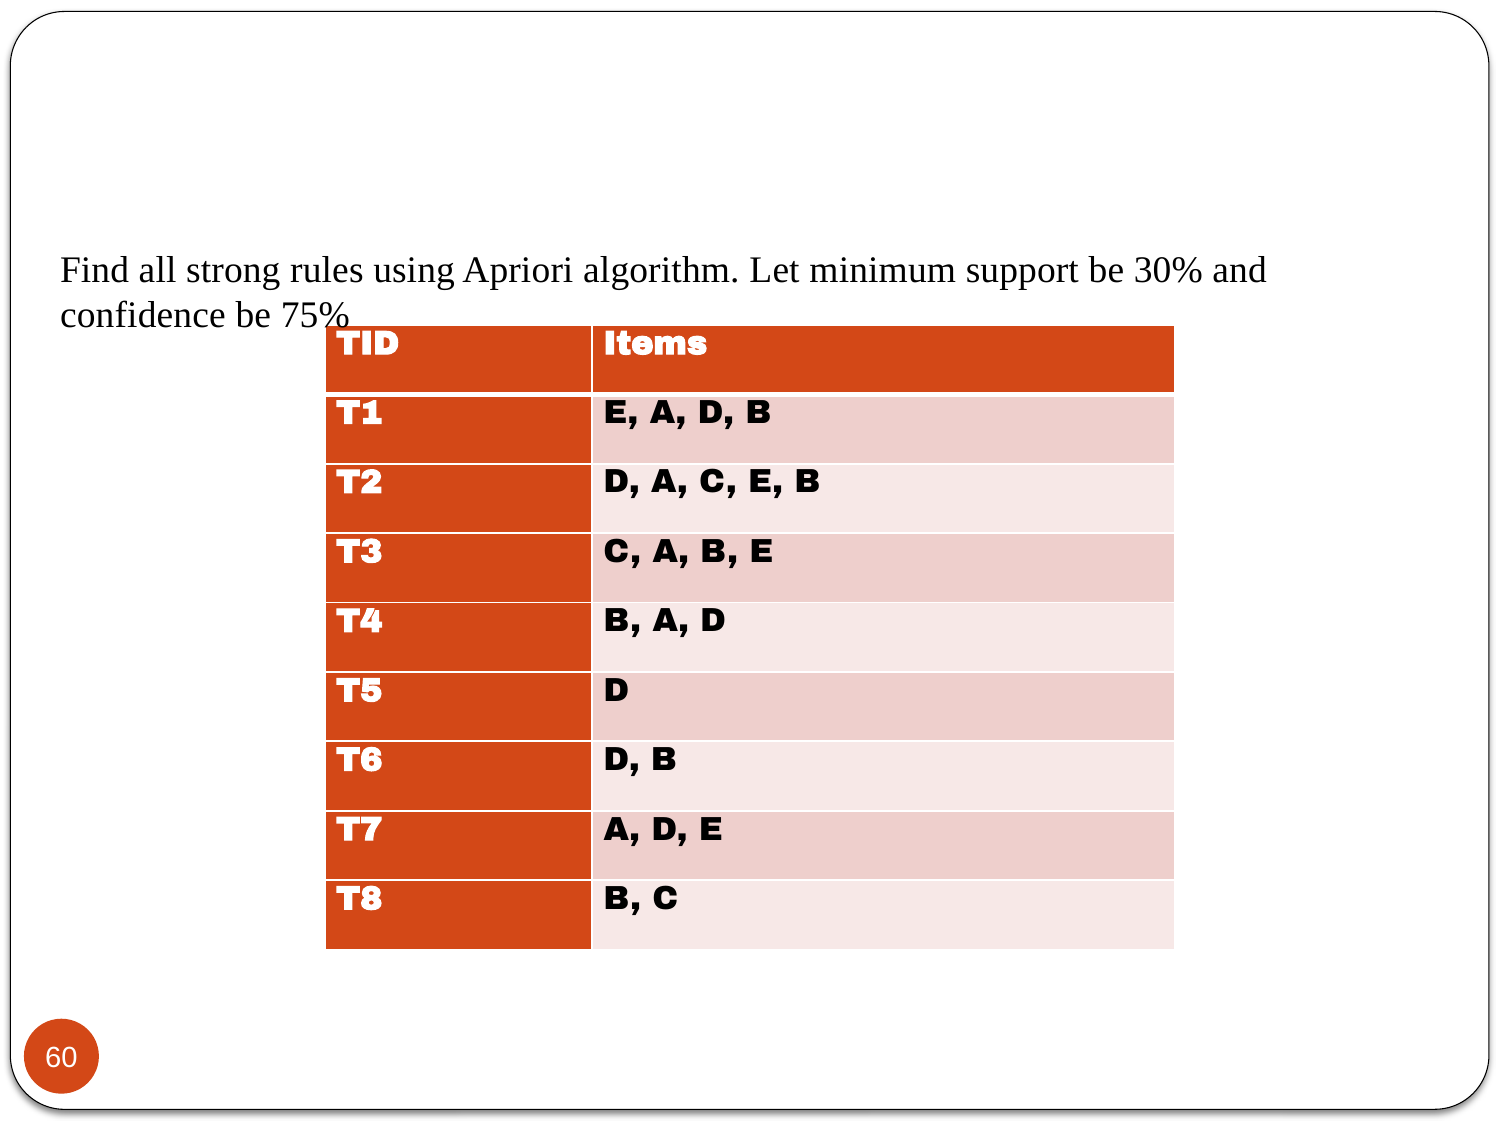

#
Find all strong rules using Apriori algorithm. Let minimum support be 30% and confidence be 75%

| TID | Items |
| --- | --- |
| T1 | E, A, D, B |
| T2 | D, A, C, E, B |
| T3 | C, A, B, E |
| T4 | B, A, D |
| T5 | D |
| T6 | D, B |
| T7 | A, D, E |
| T8 | B, C |
60